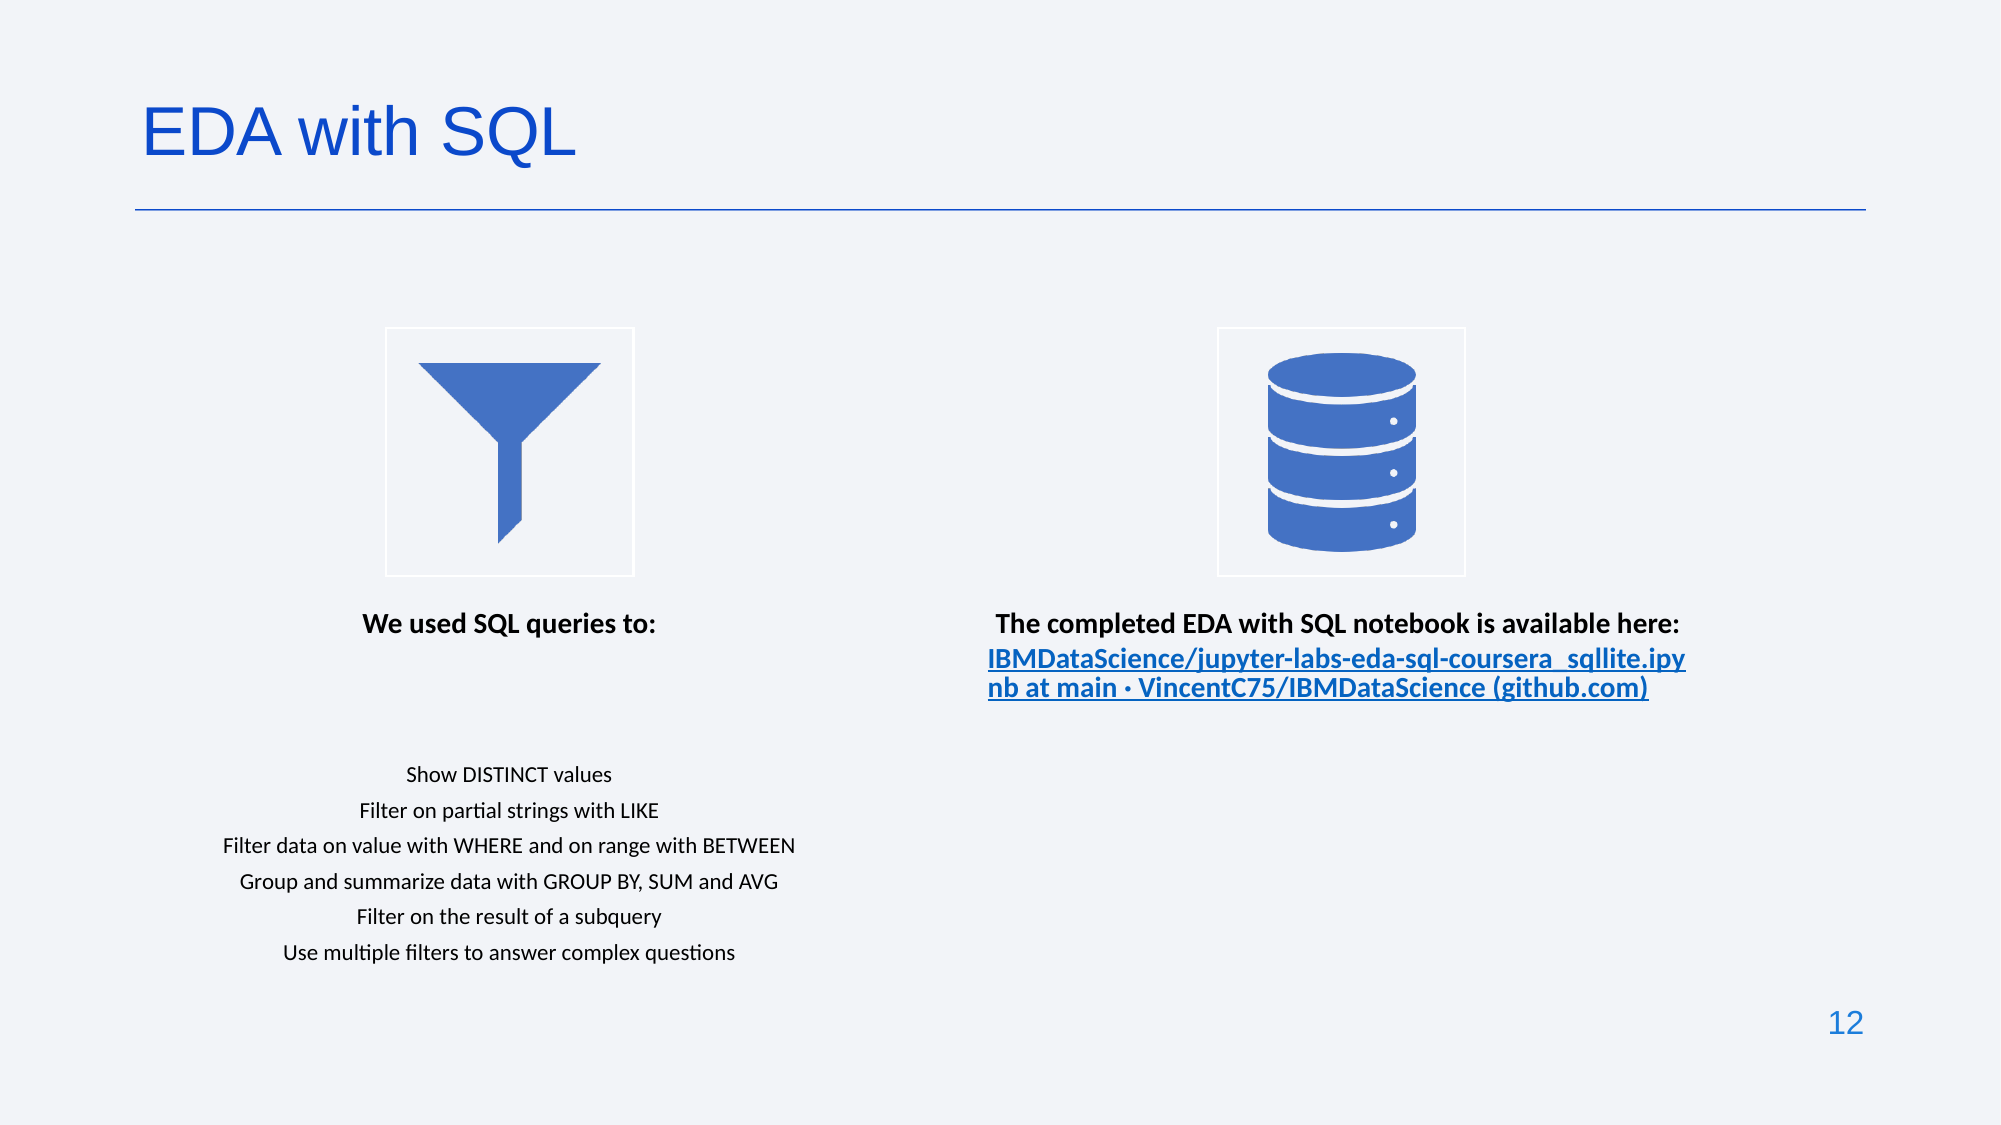

EDA with SQL
We used SQL queries to:
Show DISTINCT values
Filter on partial strings with LIKE
Filter data on value with WHERE and on range with BETWEEN
Group and summarize data with GROUP BY, SUM and AVG
Filter on the result of a subquery
Use multiple filters to answer complex questions
The completed EDA with SQL notebook is available here: IBMDataScience/jupyter-labs-eda-sql-coursera_sqllite.ipynb at main · VincentC75/IBMDataScience (github.com)
12